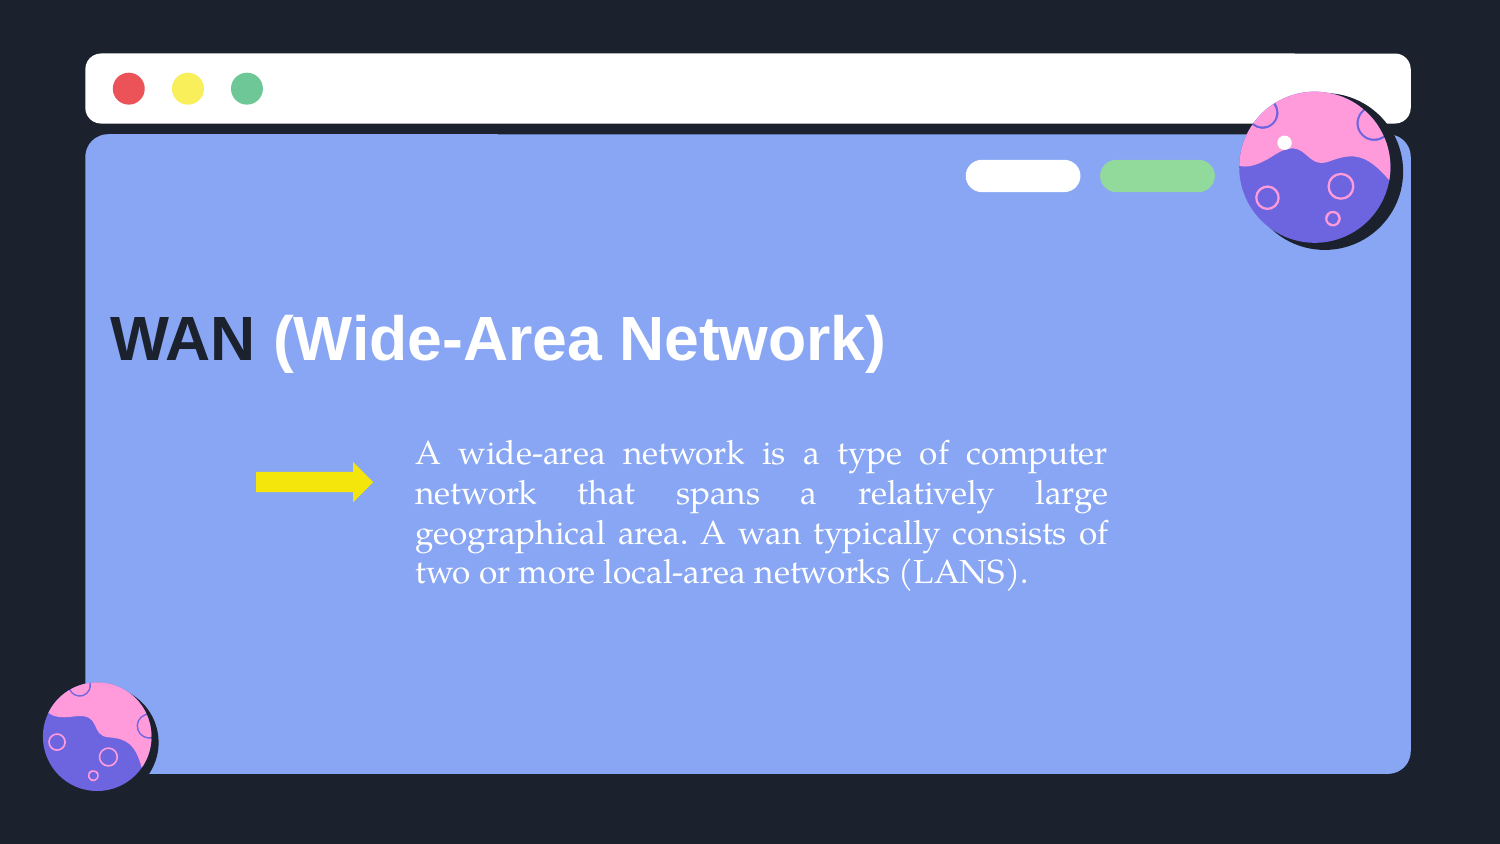

# WAN (Wide-Area Network)
A wide-area network is a type of computer network that spans a relatively large geographical area. A wan typically consists of two or more local-area networks (LANS).